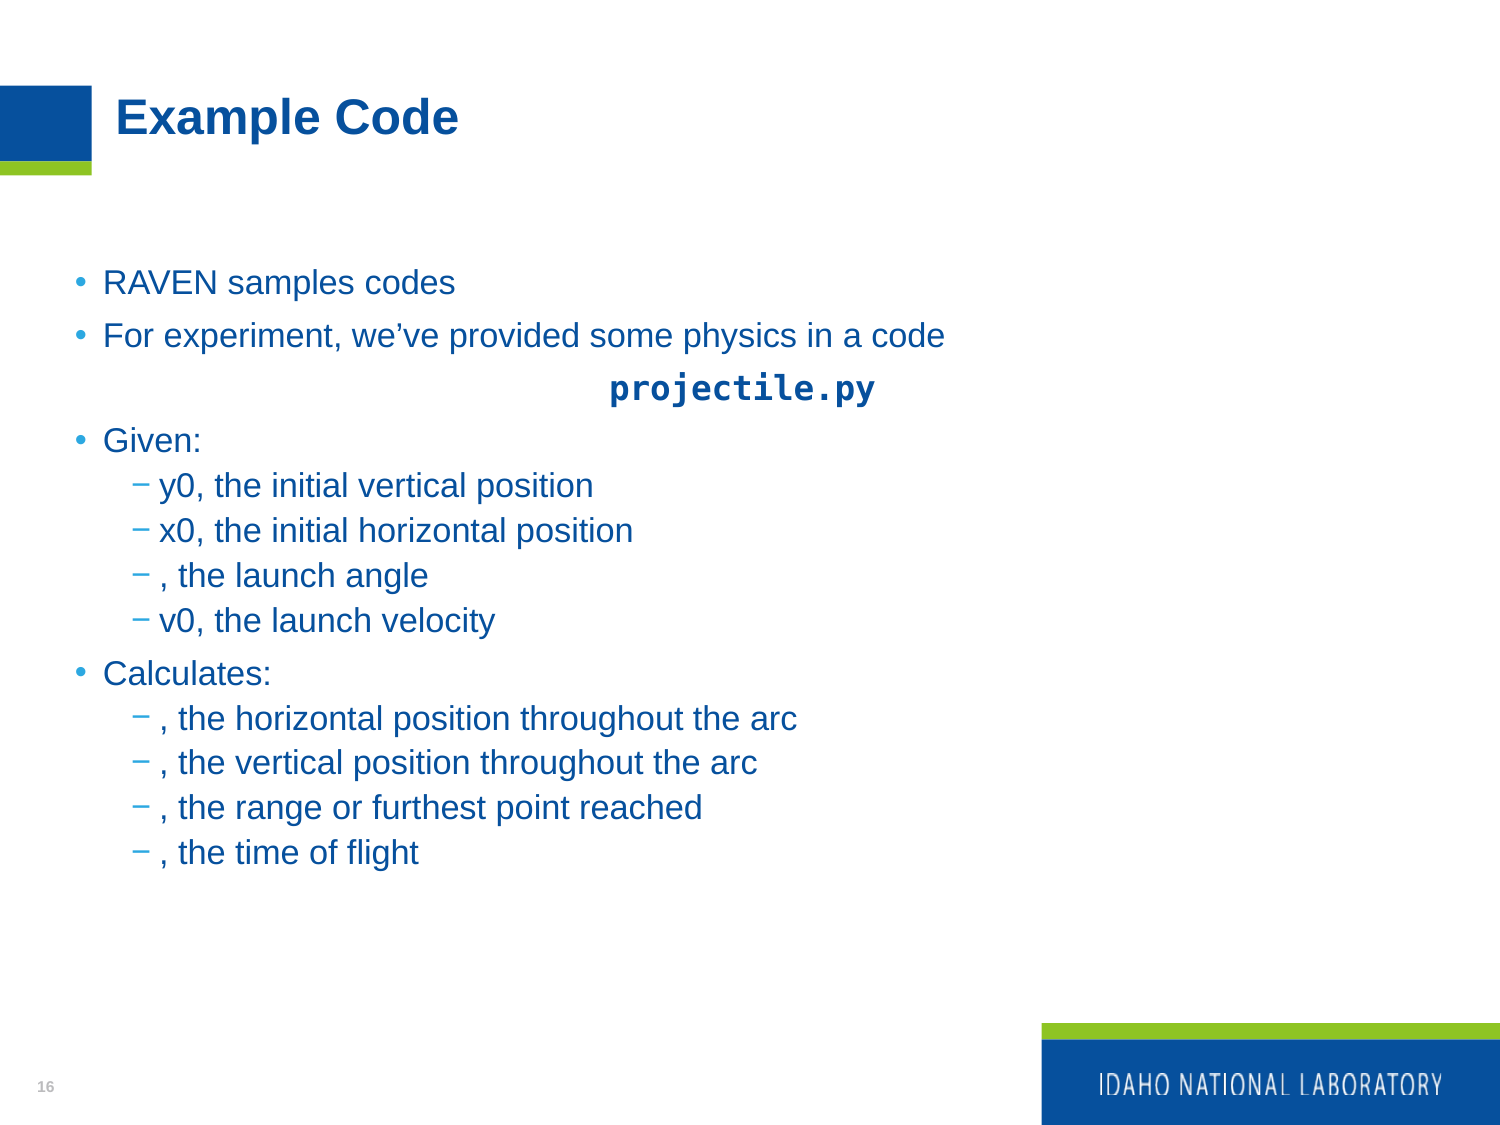

# Example Code
RAVEN samples codes
For experiment, we’ve provided some physics in a code
projectile.py
Given:
y0, the initial vertical position
x0, the initial horizontal position
, the launch angle
v0, the launch velocity
Calculates:
, the horizontal position throughout the arc
, the vertical position throughout the arc
, the range or furthest point reached
, the time of flight

16